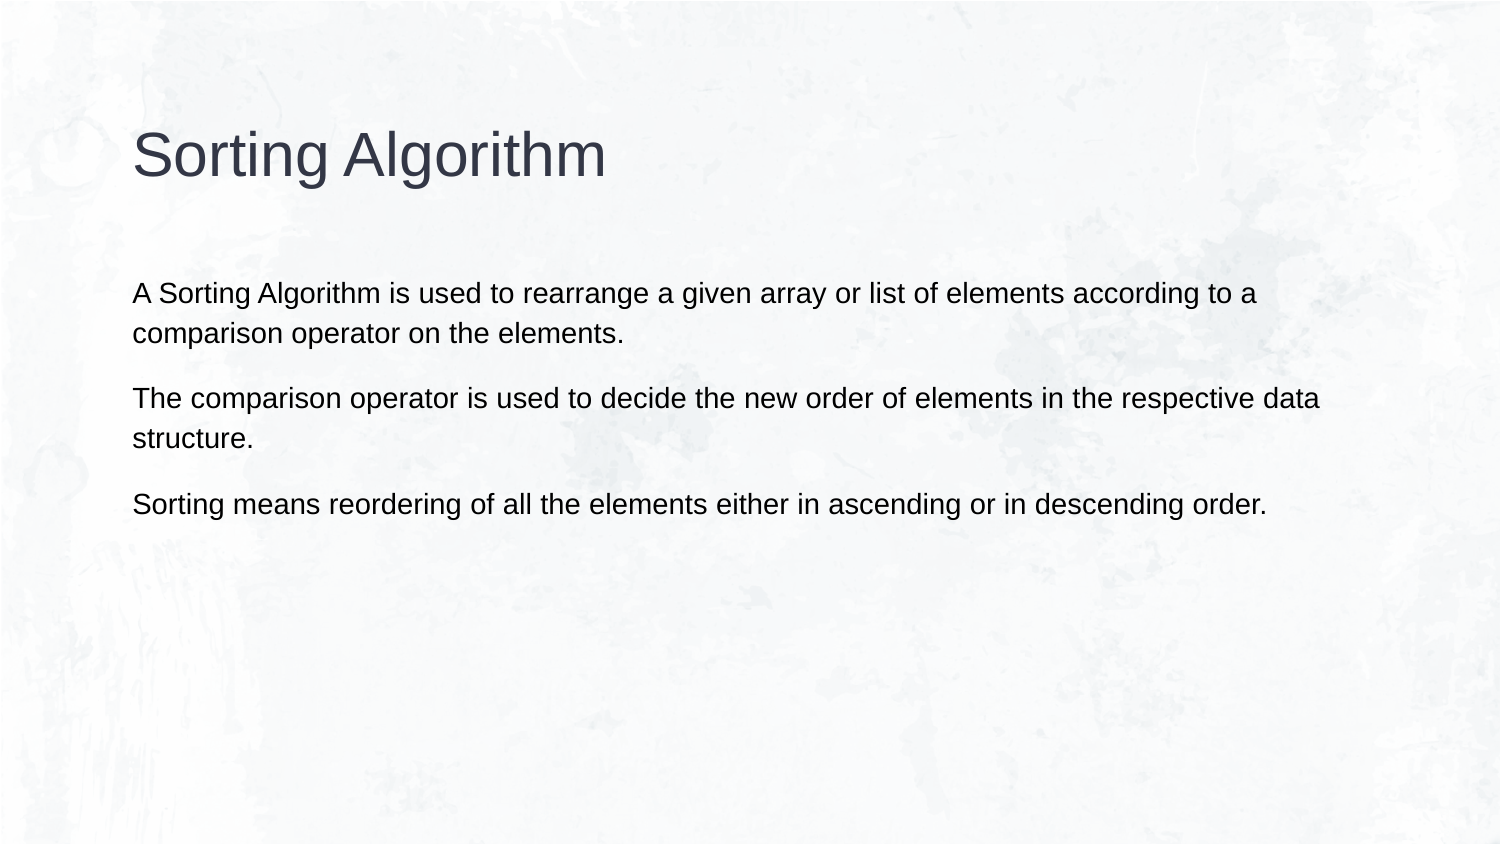

# Sorting Algorithm

A Sorting Algorithm is used to rearrange a given array or list of elements according to a comparison operator on the elements.
The comparison operator is used to decide the new order of elements in the respective data structure.
Sorting means reordering of all the elements either in ascending or in descending order.